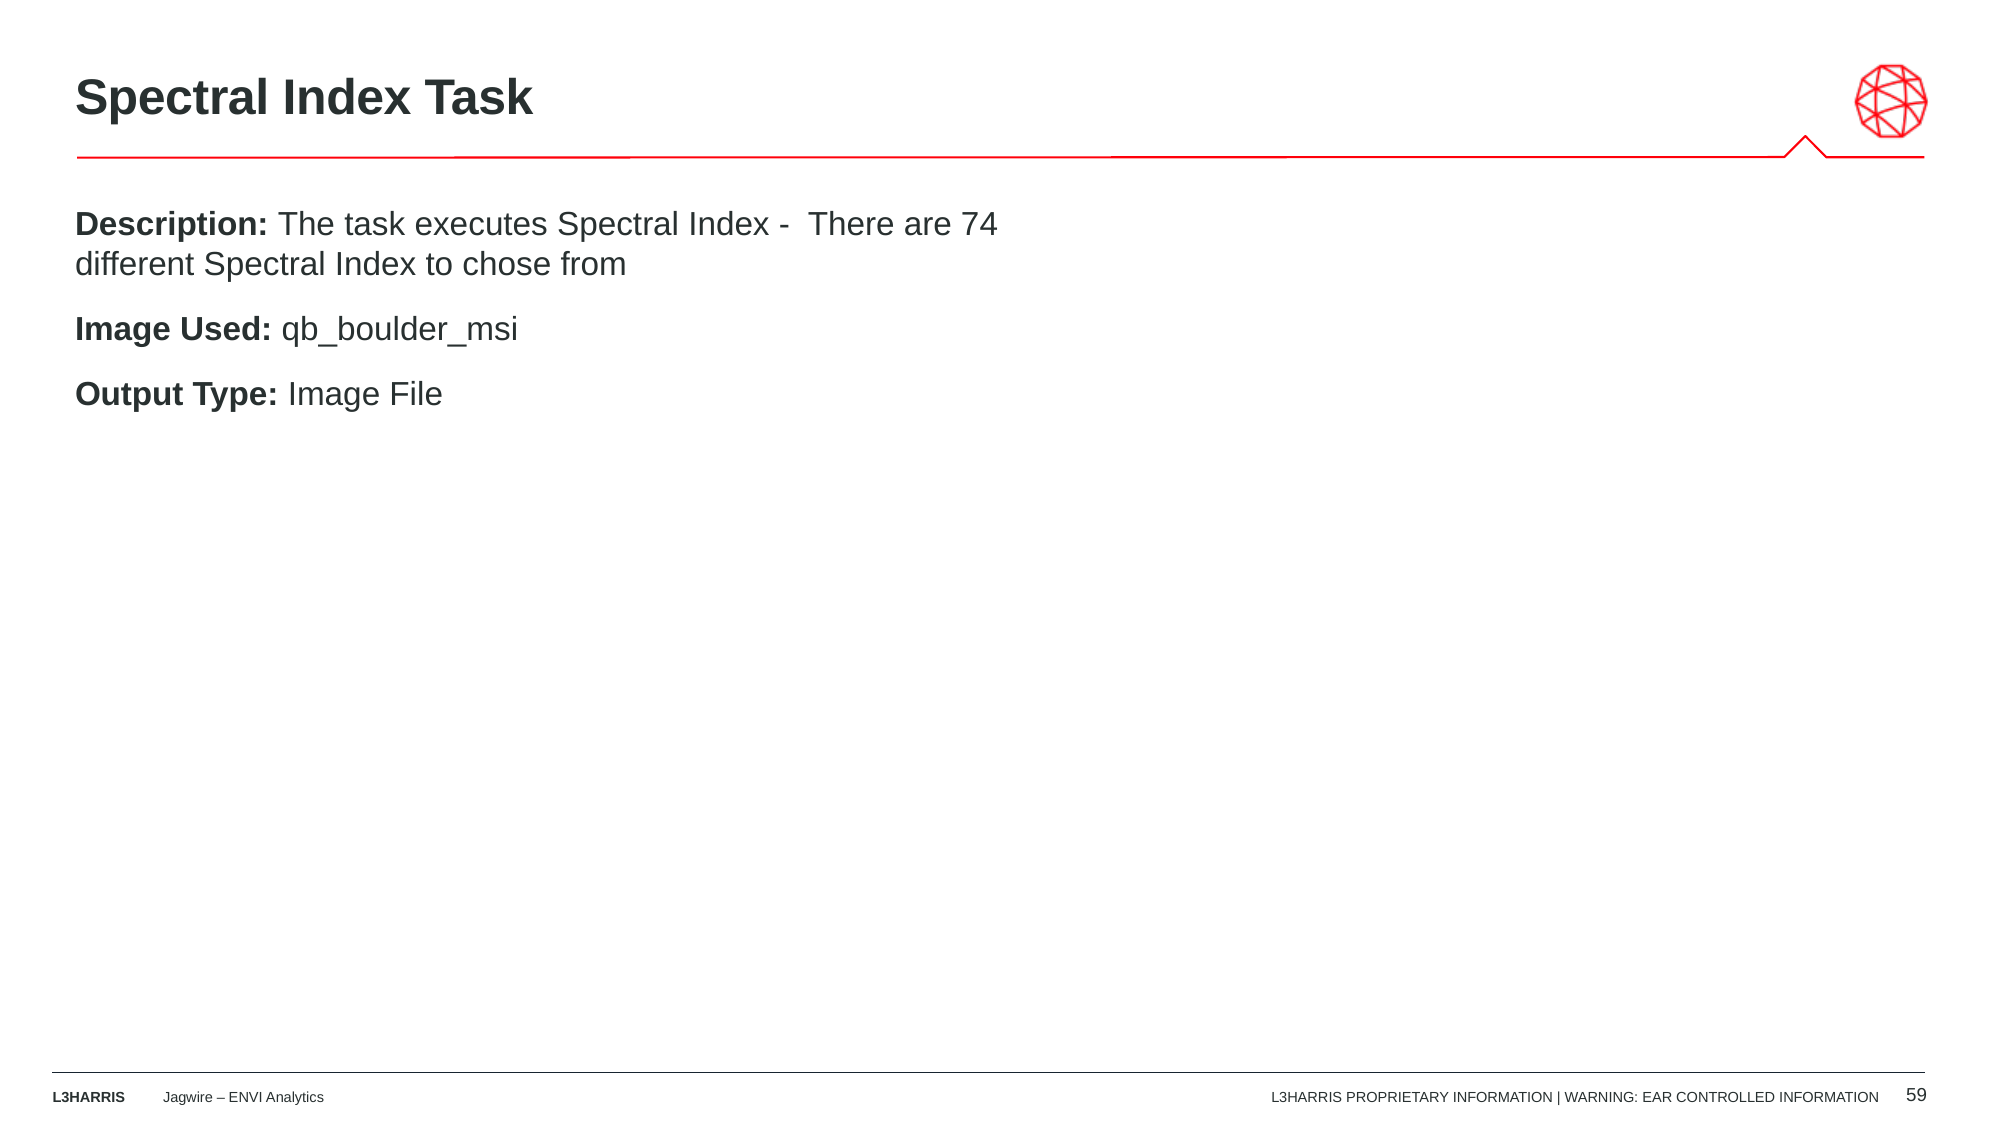

# Spectral Index Task
Description: The task executes Spectral Index -  There are 74 different Spectral Index to chose from
Image Used: qb_boulder_msi
Output Type: Image File